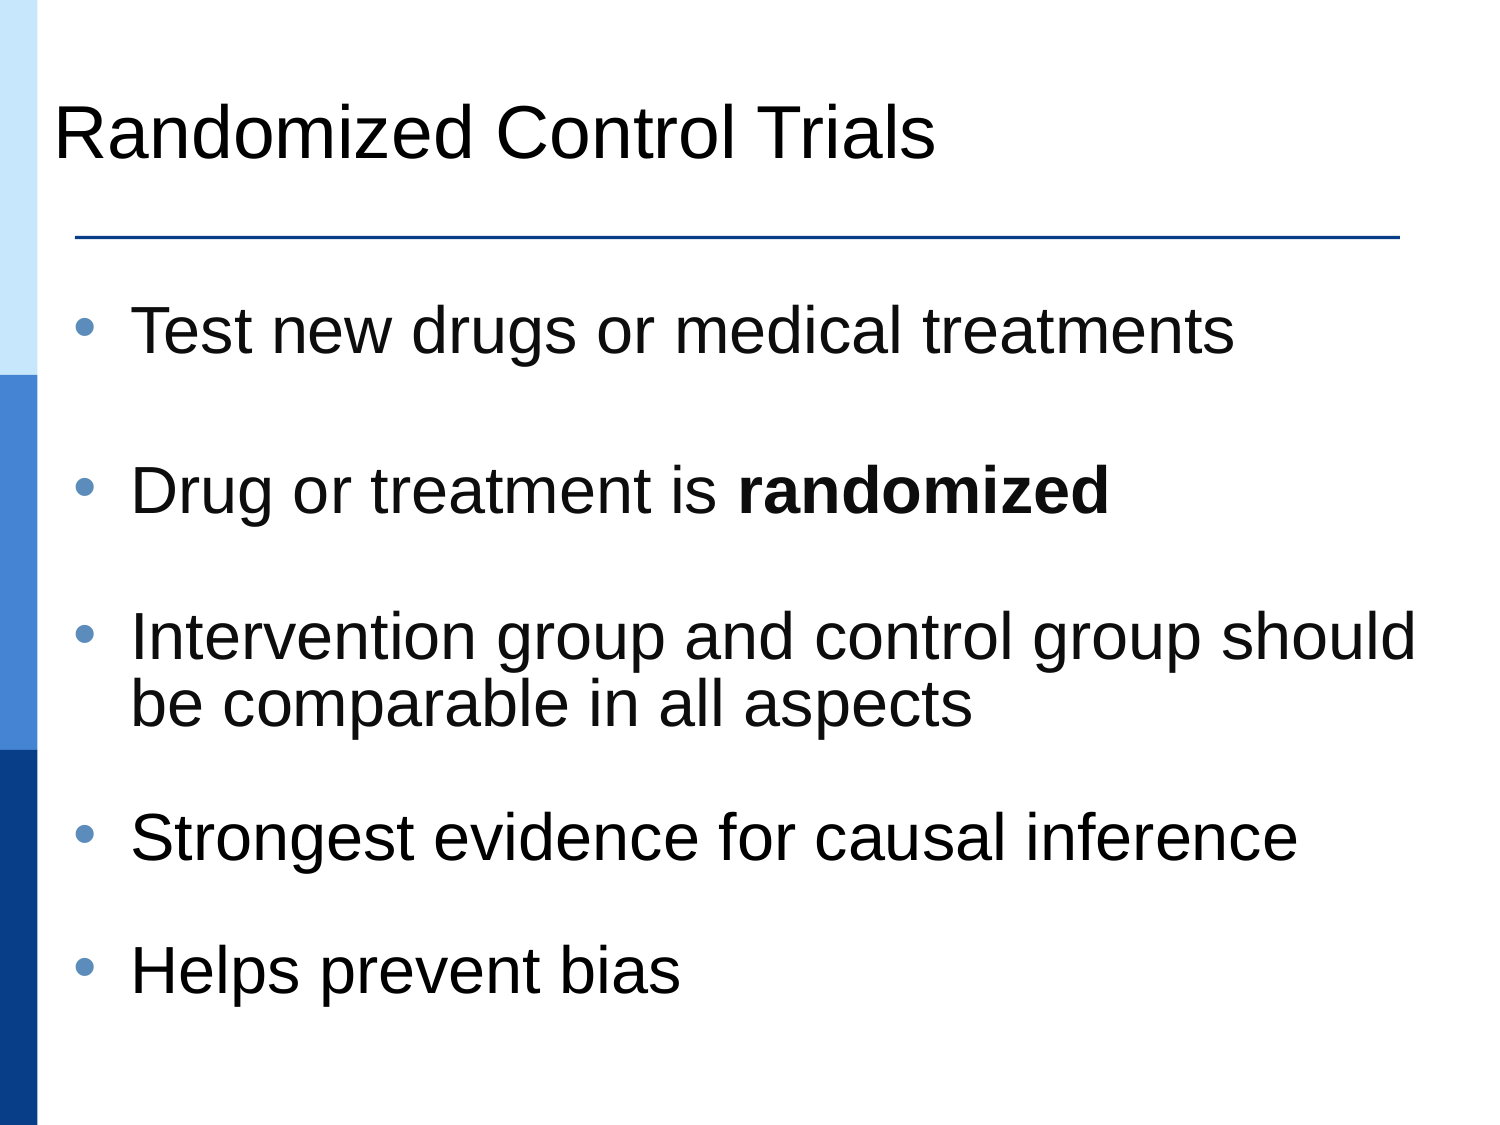

Randomized Control Trials
Test new drugs or medical treatments
Drug or treatment is randomized
Intervention group and control group should be comparable in all aspects
Strongest evidence for causal inference

Helps prevent bias